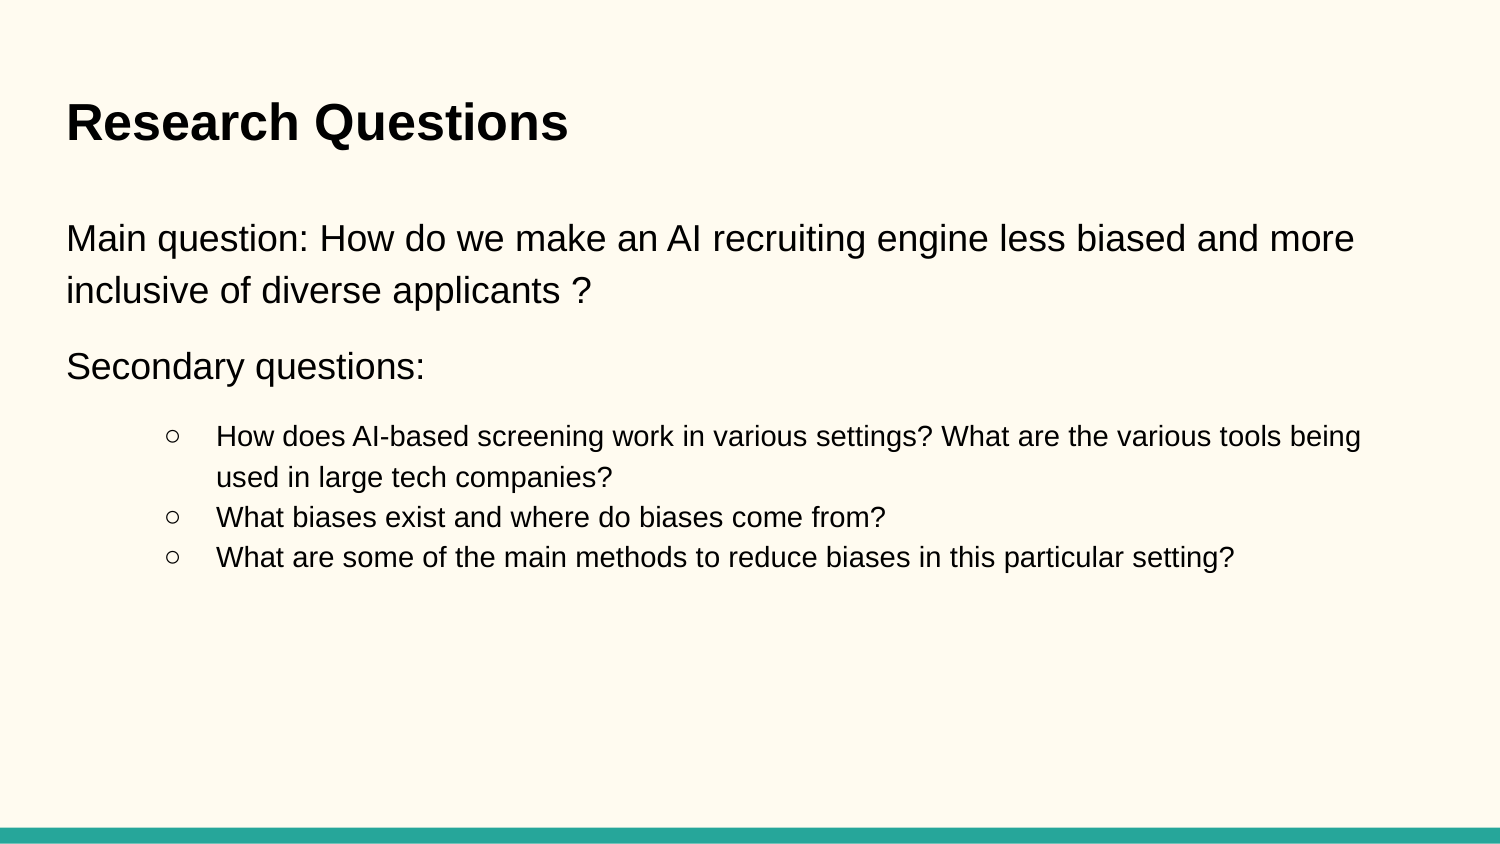

# Research Questions
Main question: How do we make an AI recruiting engine less biased and more inclusive of diverse applicants ?
Secondary questions:
How does AI-based screening work in various settings? What are the various tools being used in large tech companies?
What biases exist and where do biases come from?
What are some of the main methods to reduce biases in this particular setting?